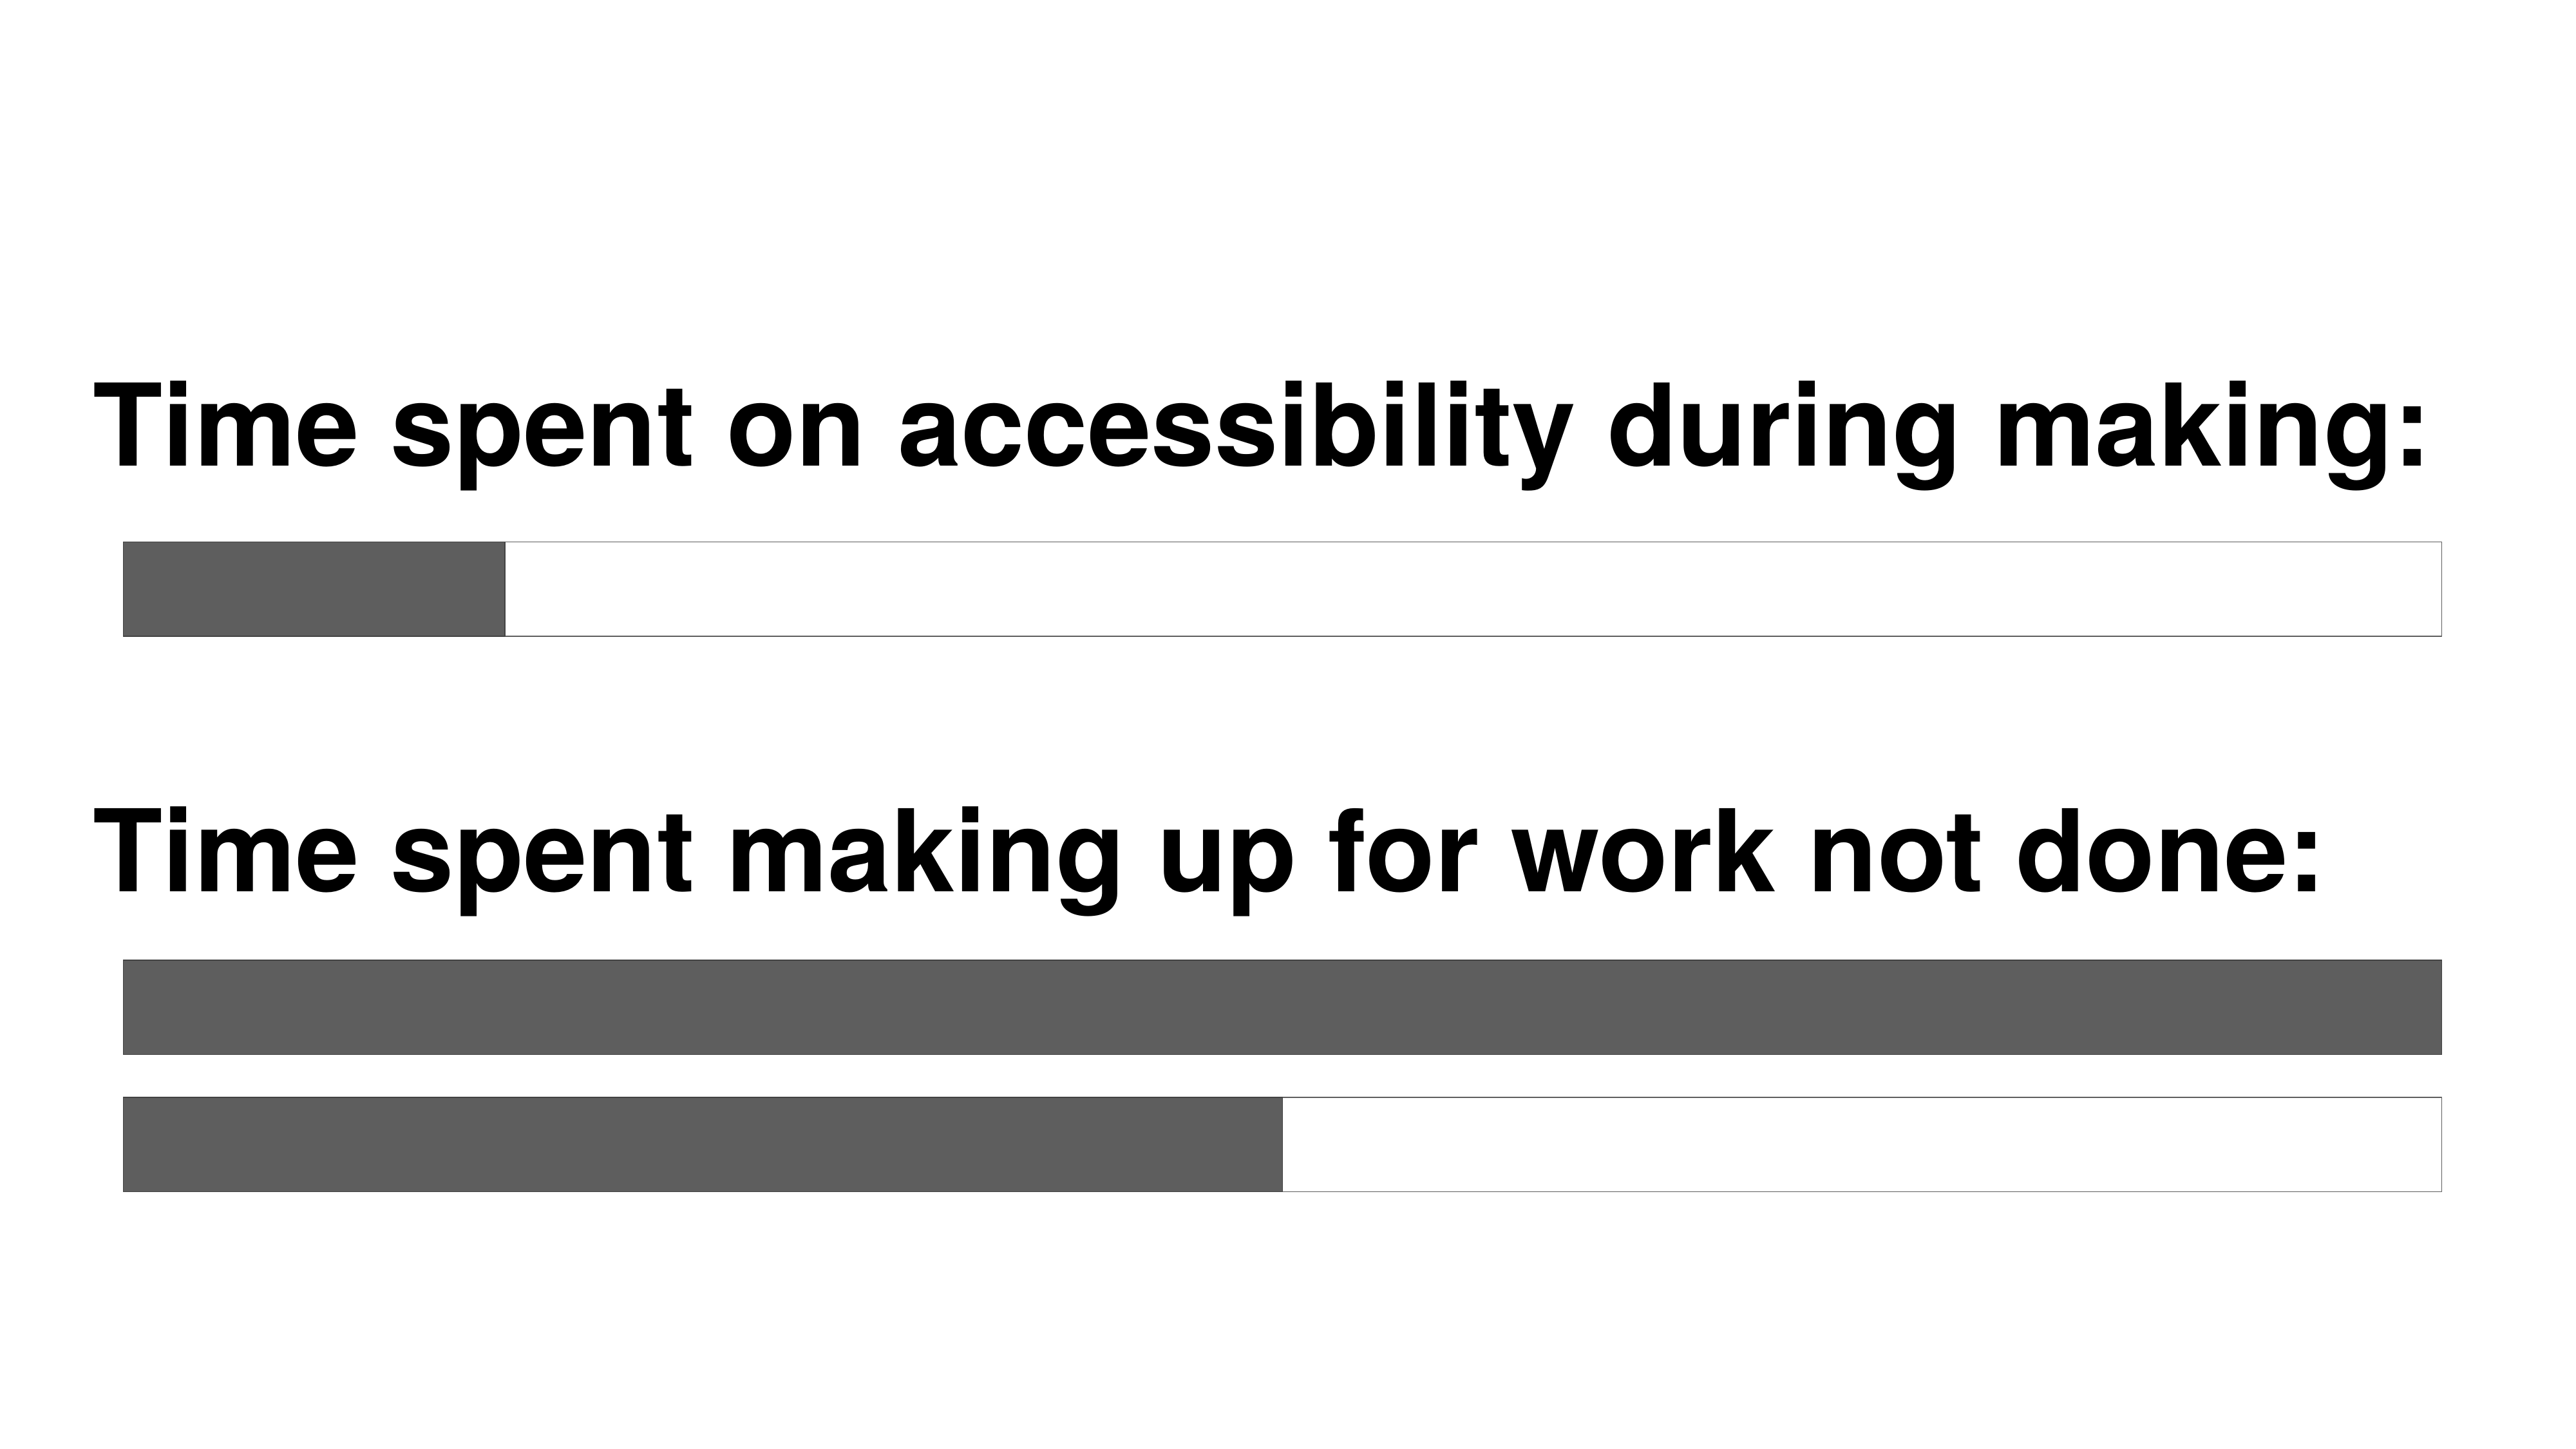

# Time spent on accessibility during making:

Time spent making up for work not done: